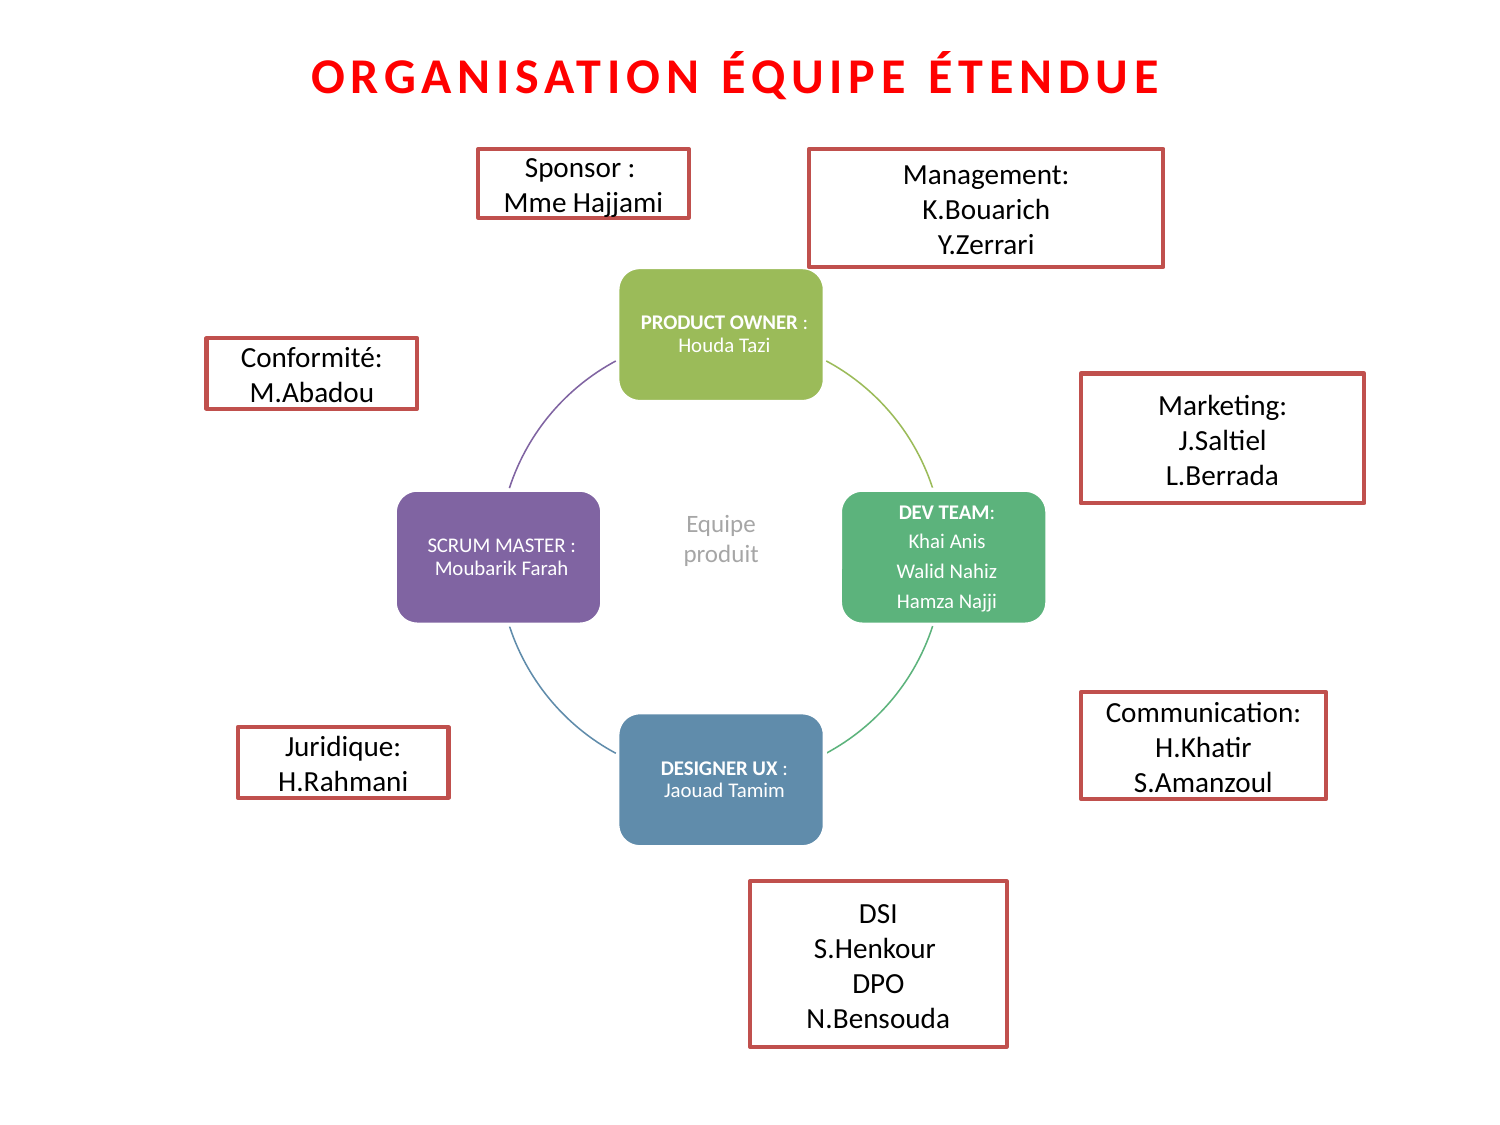

Organisation équipe étendue
Sponsor :
Mme Hajjami
Management:
K.Bouarich
Y.Zerrari
PRODUCT OWNER : Houda Tazi
DEV TEAM:
Khai Anis
Walid Nahiz
Hamza Najji
DESIGNER UX : Jaouad Tamim
SCRUM MASTER : Moubarik Farah
Conformité:
M.Abadou
Marketing:
J.Saltiel
L.Berrada
Equipe produit
Communication:
H.Khatir
S.Amanzoul
Juridique:
H.Rahmani
DSI
S.Henkour
DPO
N.Bensouda